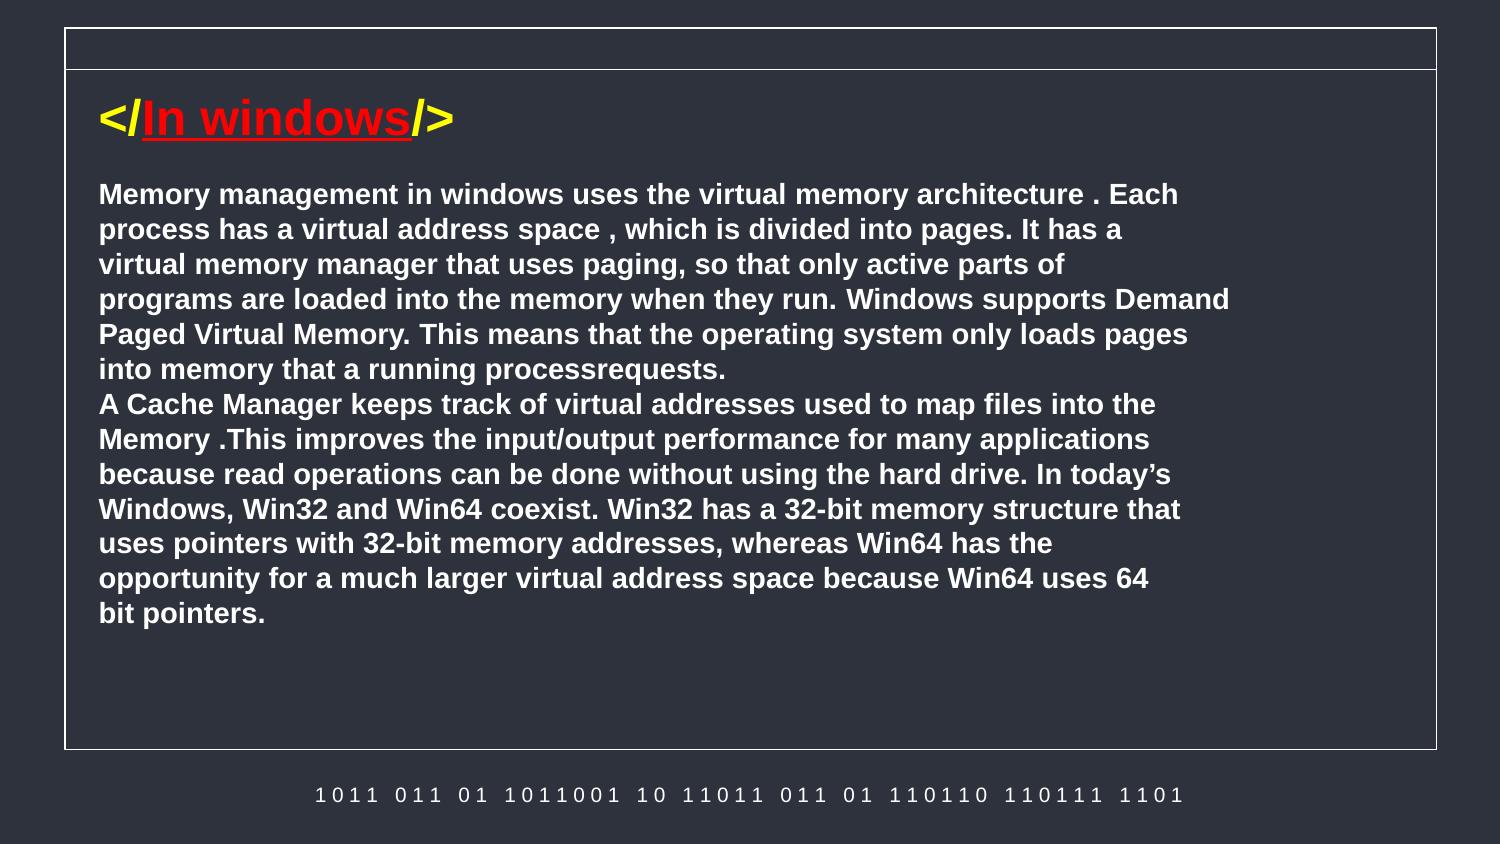

</In windows/>

Memory management in windows uses the virtual memory architecture . Each
process has a virtual address space , which is divided into pages. It has a
virtual memory manager that uses paging, so that only active parts of
programs are loaded into the memory when they run. Windows supports Demand
Paged Virtual Memory. This means that the operating system only loads pages
into memory that a running processrequests.
A Cache Manager keeps track of virtual addresses used to map files into the
Memory .This improves the input/output performance for many applications
because read operations can be done without using the hard drive. In today’s
Windows, Win32 and Win64 coexist. Win32 has a 32-bit memory structure that
uses pointers with 32-bit memory addresses, whereas Win64 has the
opportunity for a much larger virtual address space because Win64 uses 64
bit pointers.